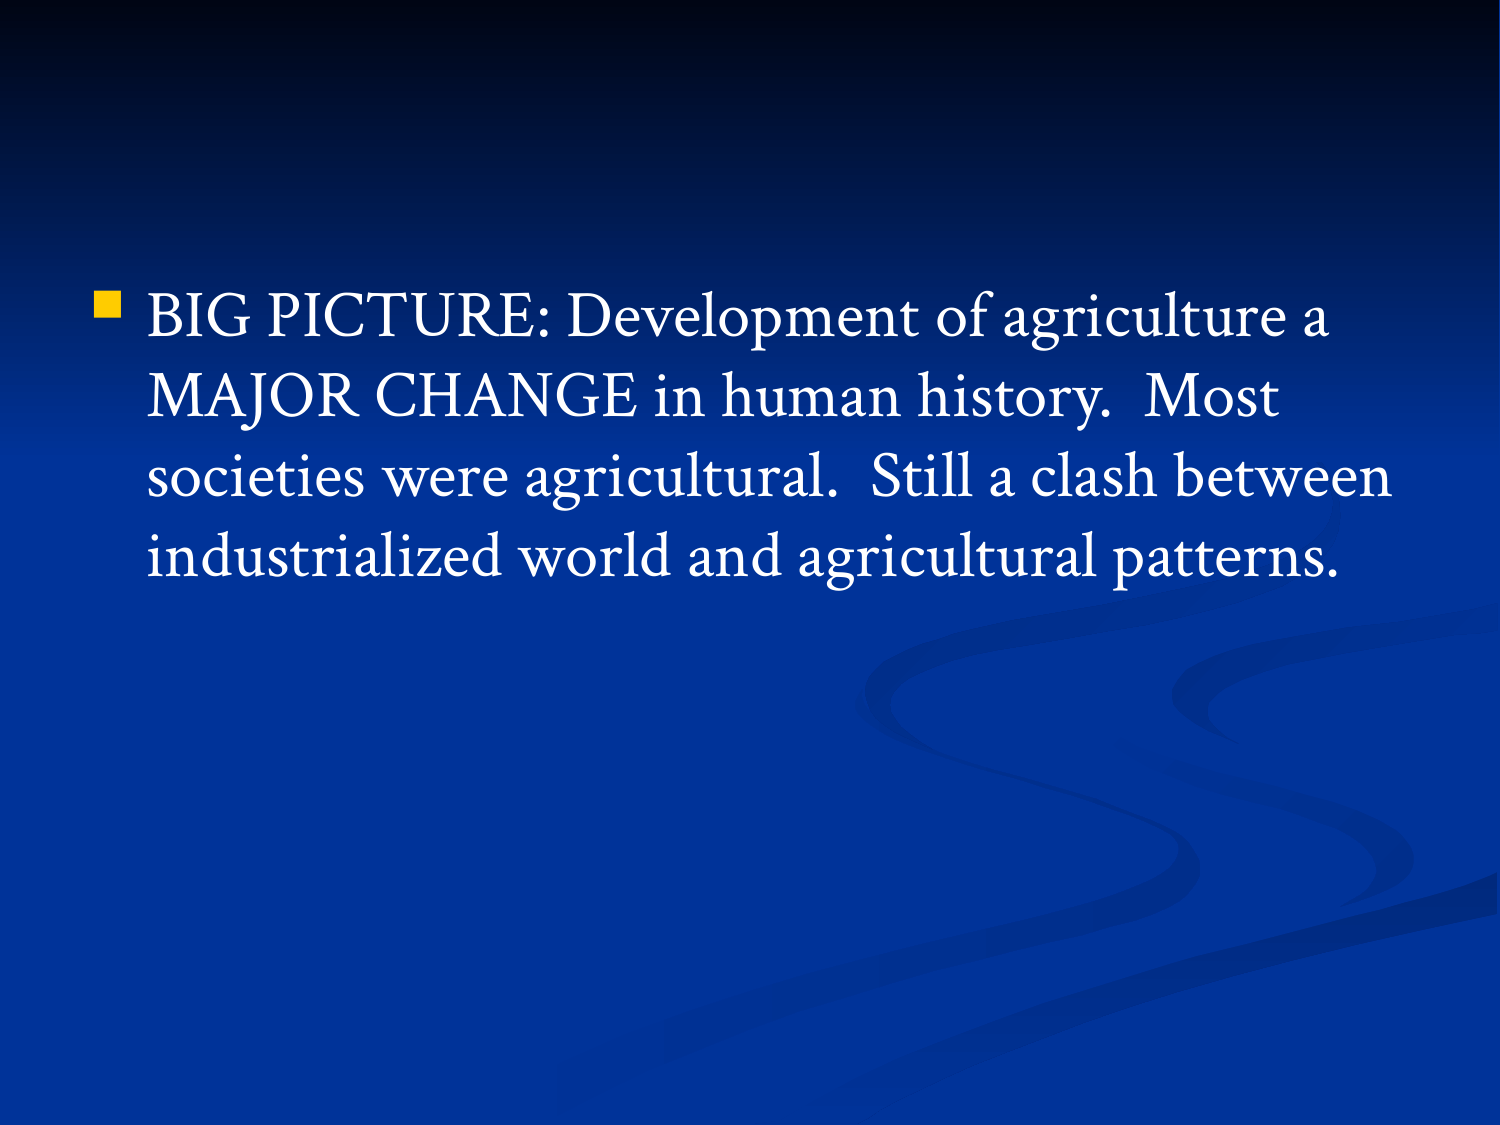

BIG PICTURE: Development of agriculture a MAJOR CHANGE in human history.  Most societies were agricultural.  Still a clash between industrialized world and agricultural patterns.